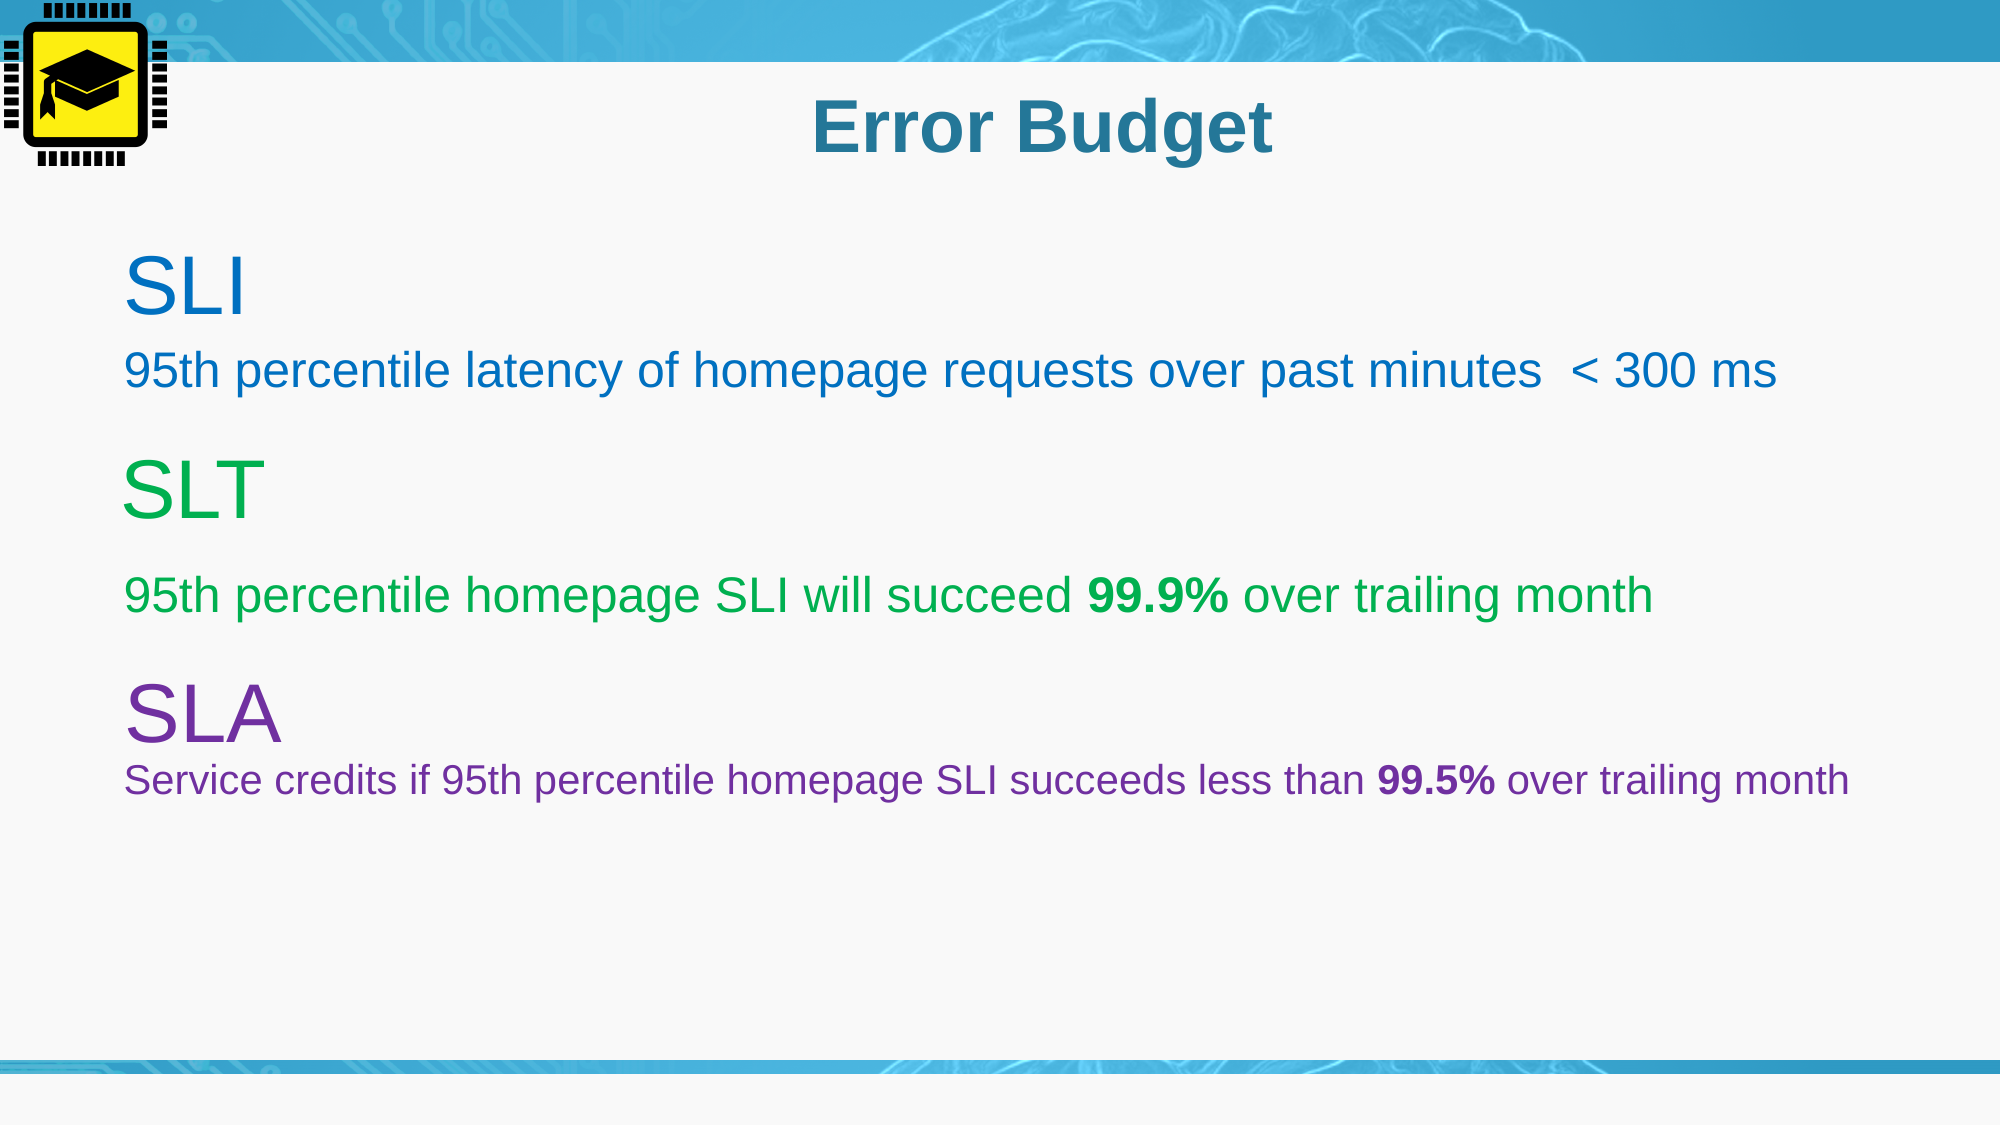

# Error Budget
SLI
95th percentile latency of homepage requests over past minutes  < 300 ms
SLT
95th percentile homepage SLI will succeed 99.9% over trailing month
SLA
Service credits if 95th percentile homepage SLI succeeds less than 99.5% over trailing month